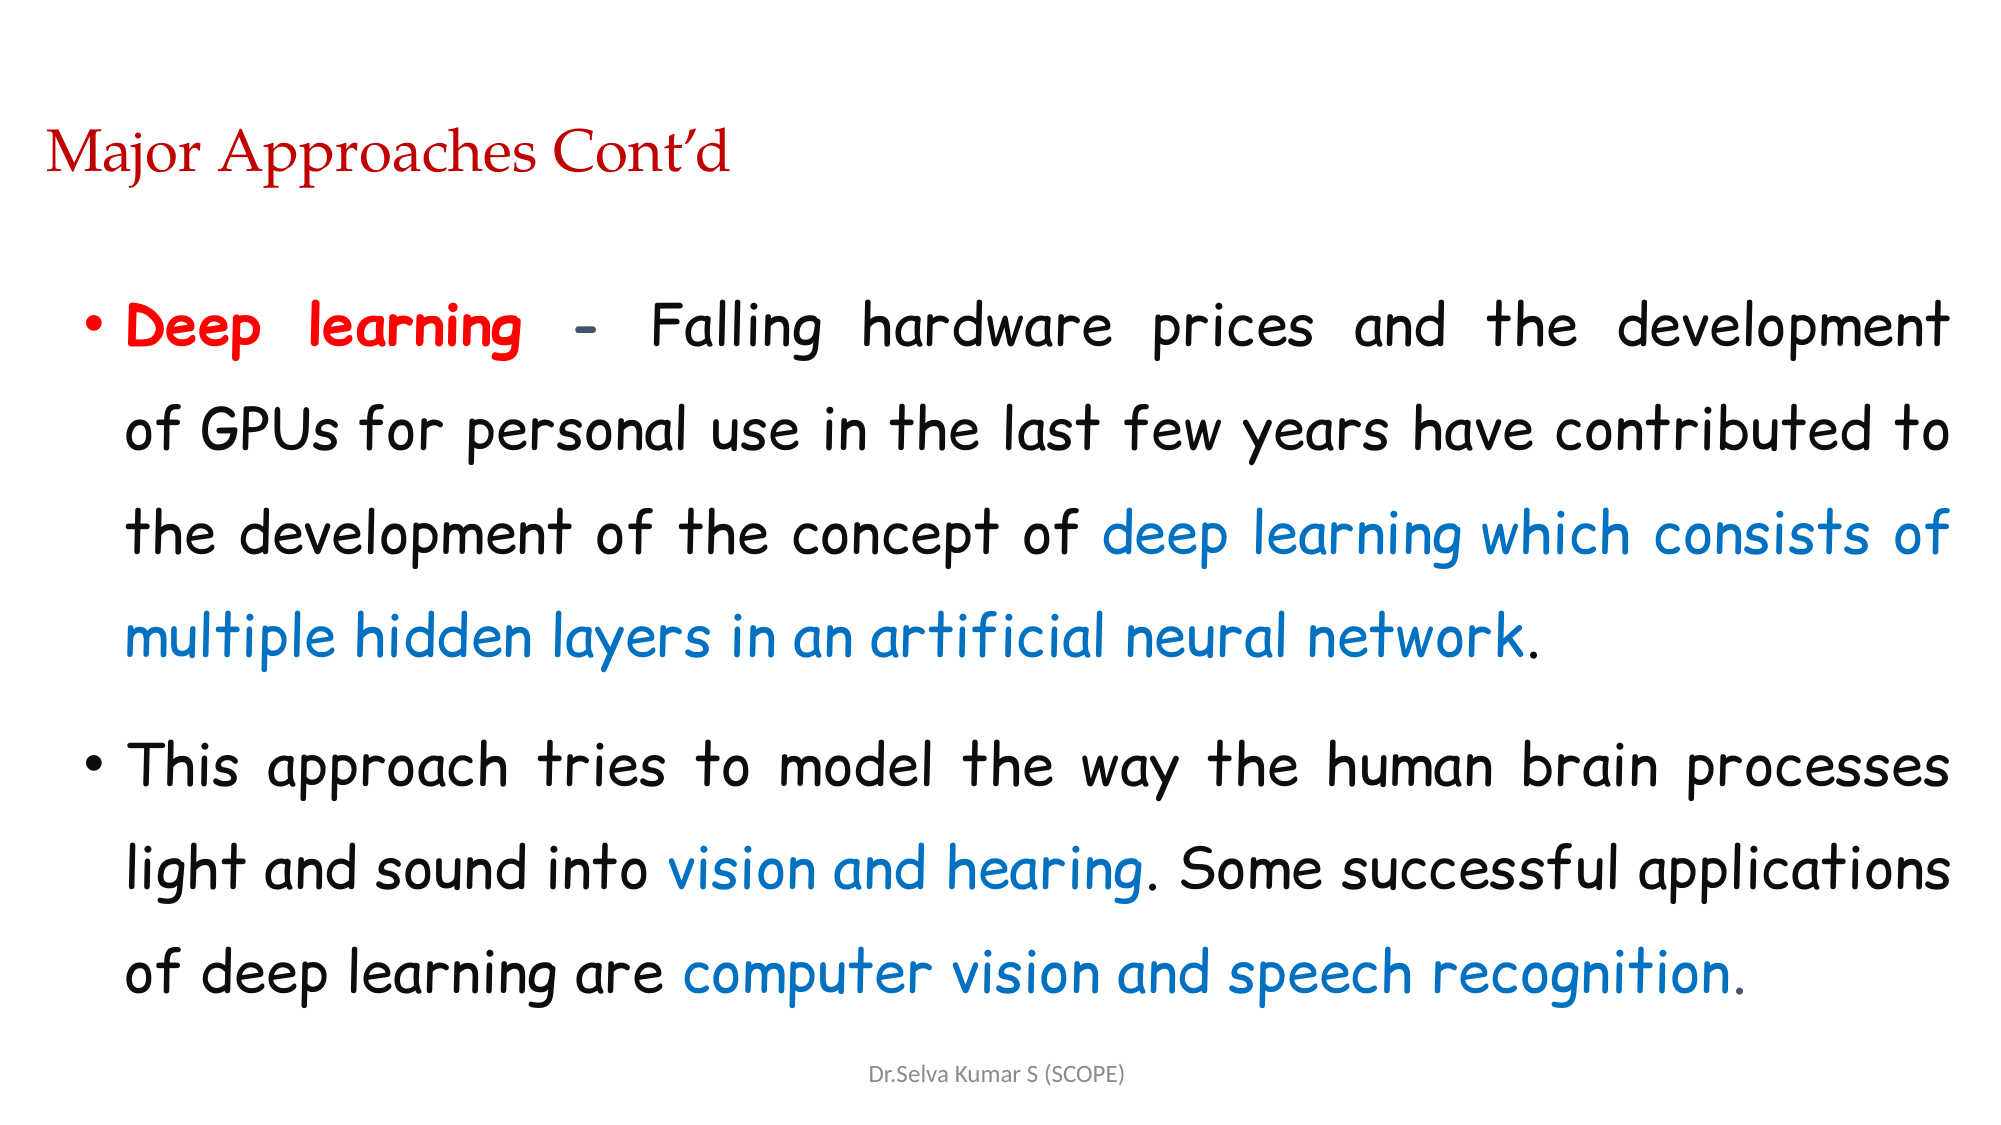

# Major Approaches Cont’d
Deep learning - Falling hardware prices and the development of GPUs for personal use in the last few years have contributed to the development of the concept of deep learning which consists of multiple hidden layers in an artificial neural network.
This approach tries to model the way the human brain processes light and sound into vision and hearing. Some successful applications of deep learning are computer vision and speech recognition.

Dr.Selva Kumar S (SCOPE)